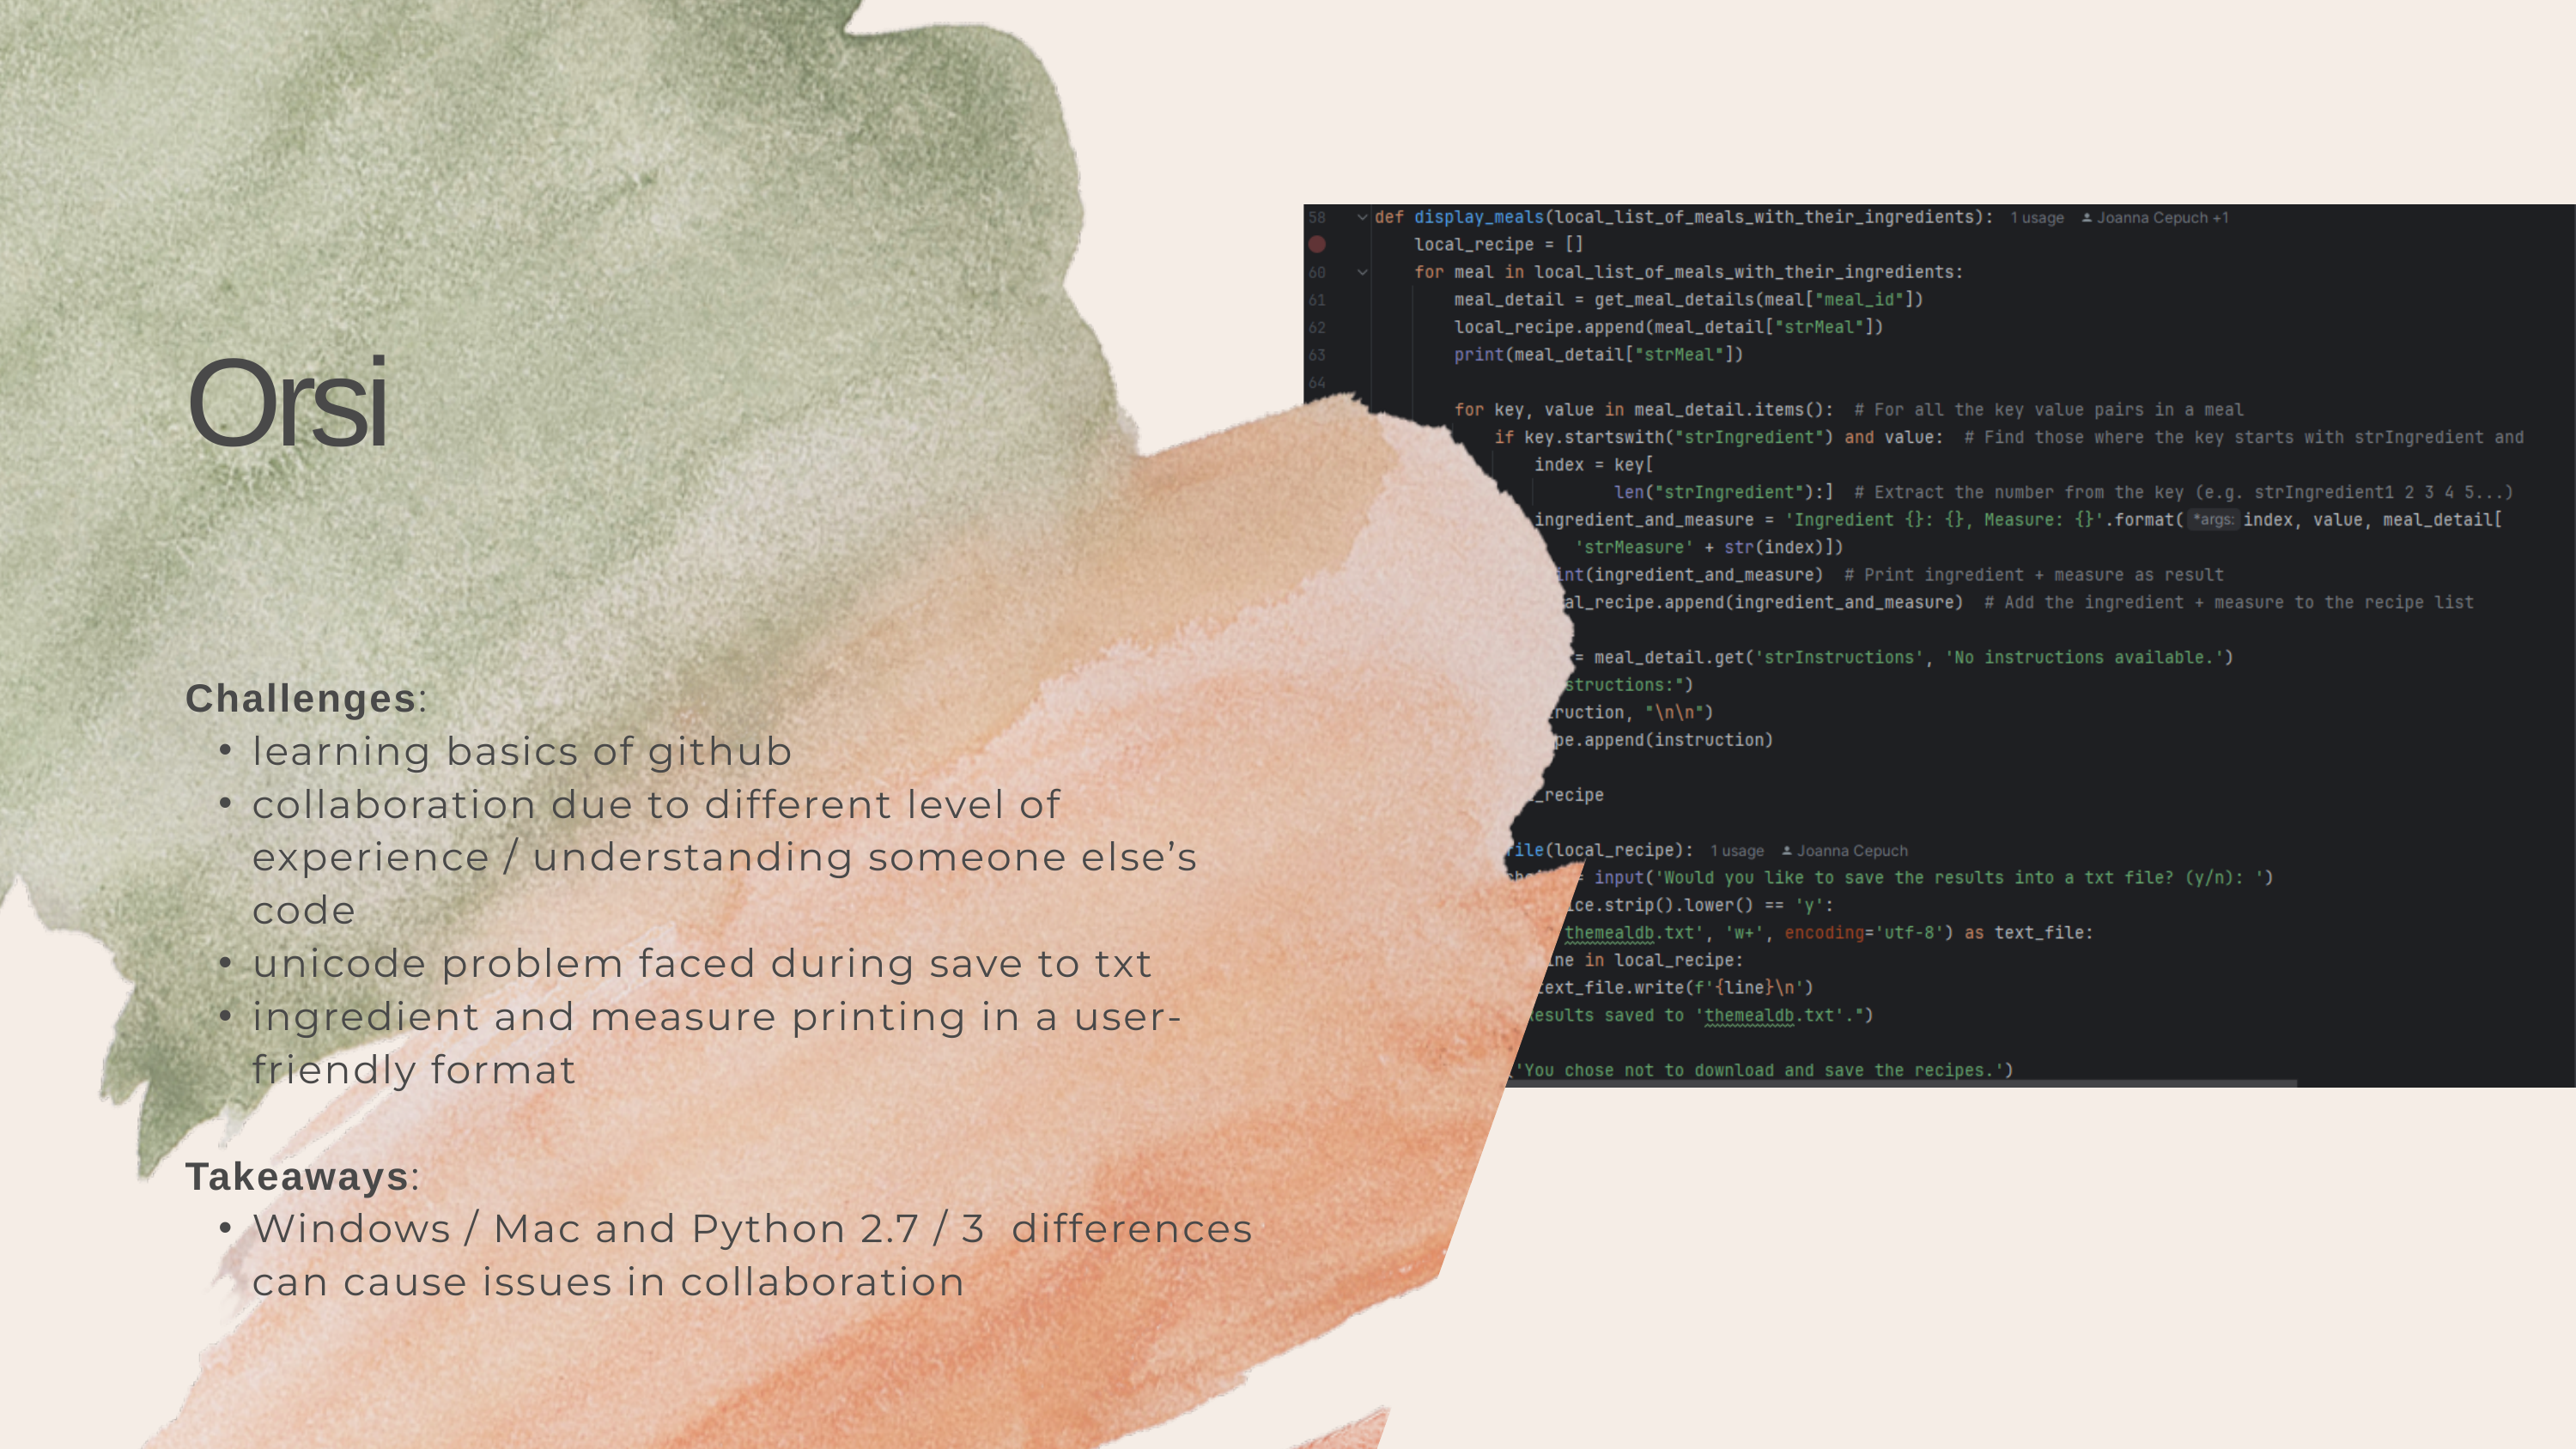

Orsi
Challenges:
learning basics of github
collaboration due to different level of experience / understanding someone else’s code
unicode problem faced during save to txt
ingredient and measure printing in a user-friendly format

Takeaways:
Windows / Mac and Python 2.7 / 3  differences can cause issues in collaboration